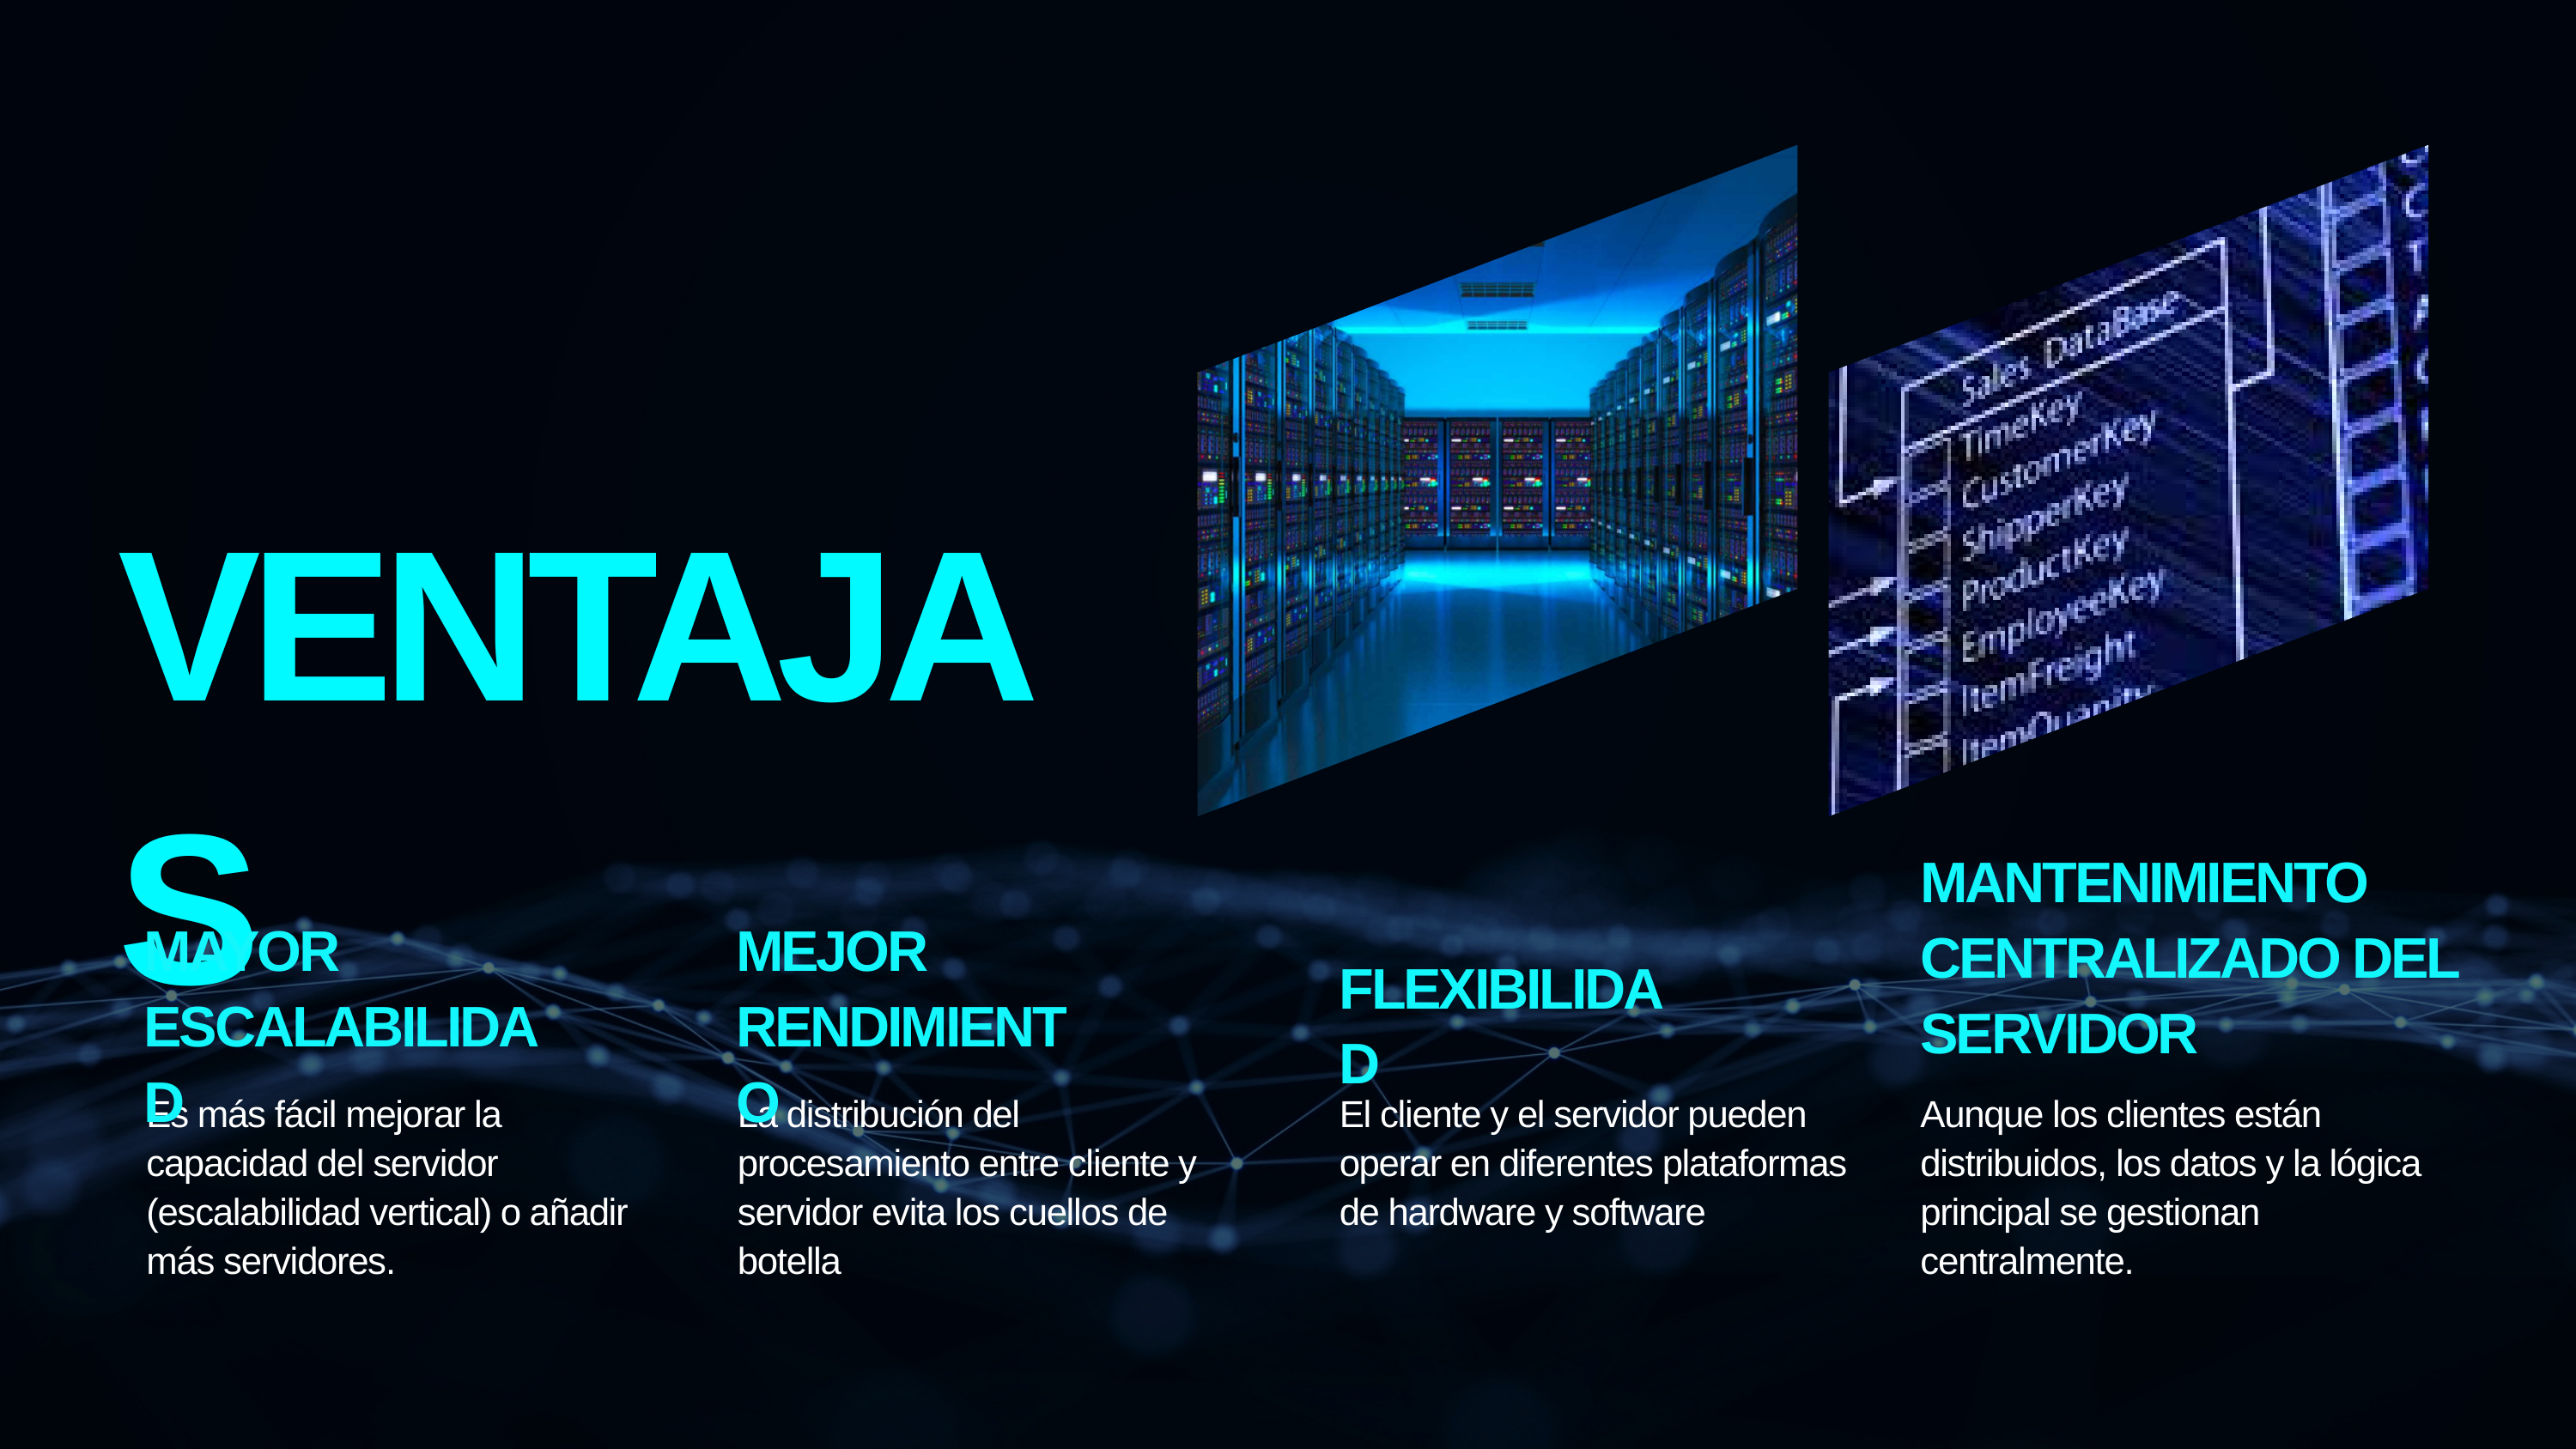

VENTAJAS
MANTENIMIENTO CENTRALIZADO DEL SERVIDOR
MAYOR ESCALABILIDAD
MEJOR RENDIMIENTO
FLEXIBILIDAD
Es más fácil mejorar la capacidad del servidor (escalabilidad vertical) o añadir más servidores.
La distribución del procesamiento entre cliente y servidor evita los cuellos de botella
El cliente y el servidor pueden operar en diferentes plataformas de hardware y software
Aunque los clientes están distribuidos, los datos y la lógica principal se gestionan centralmente.